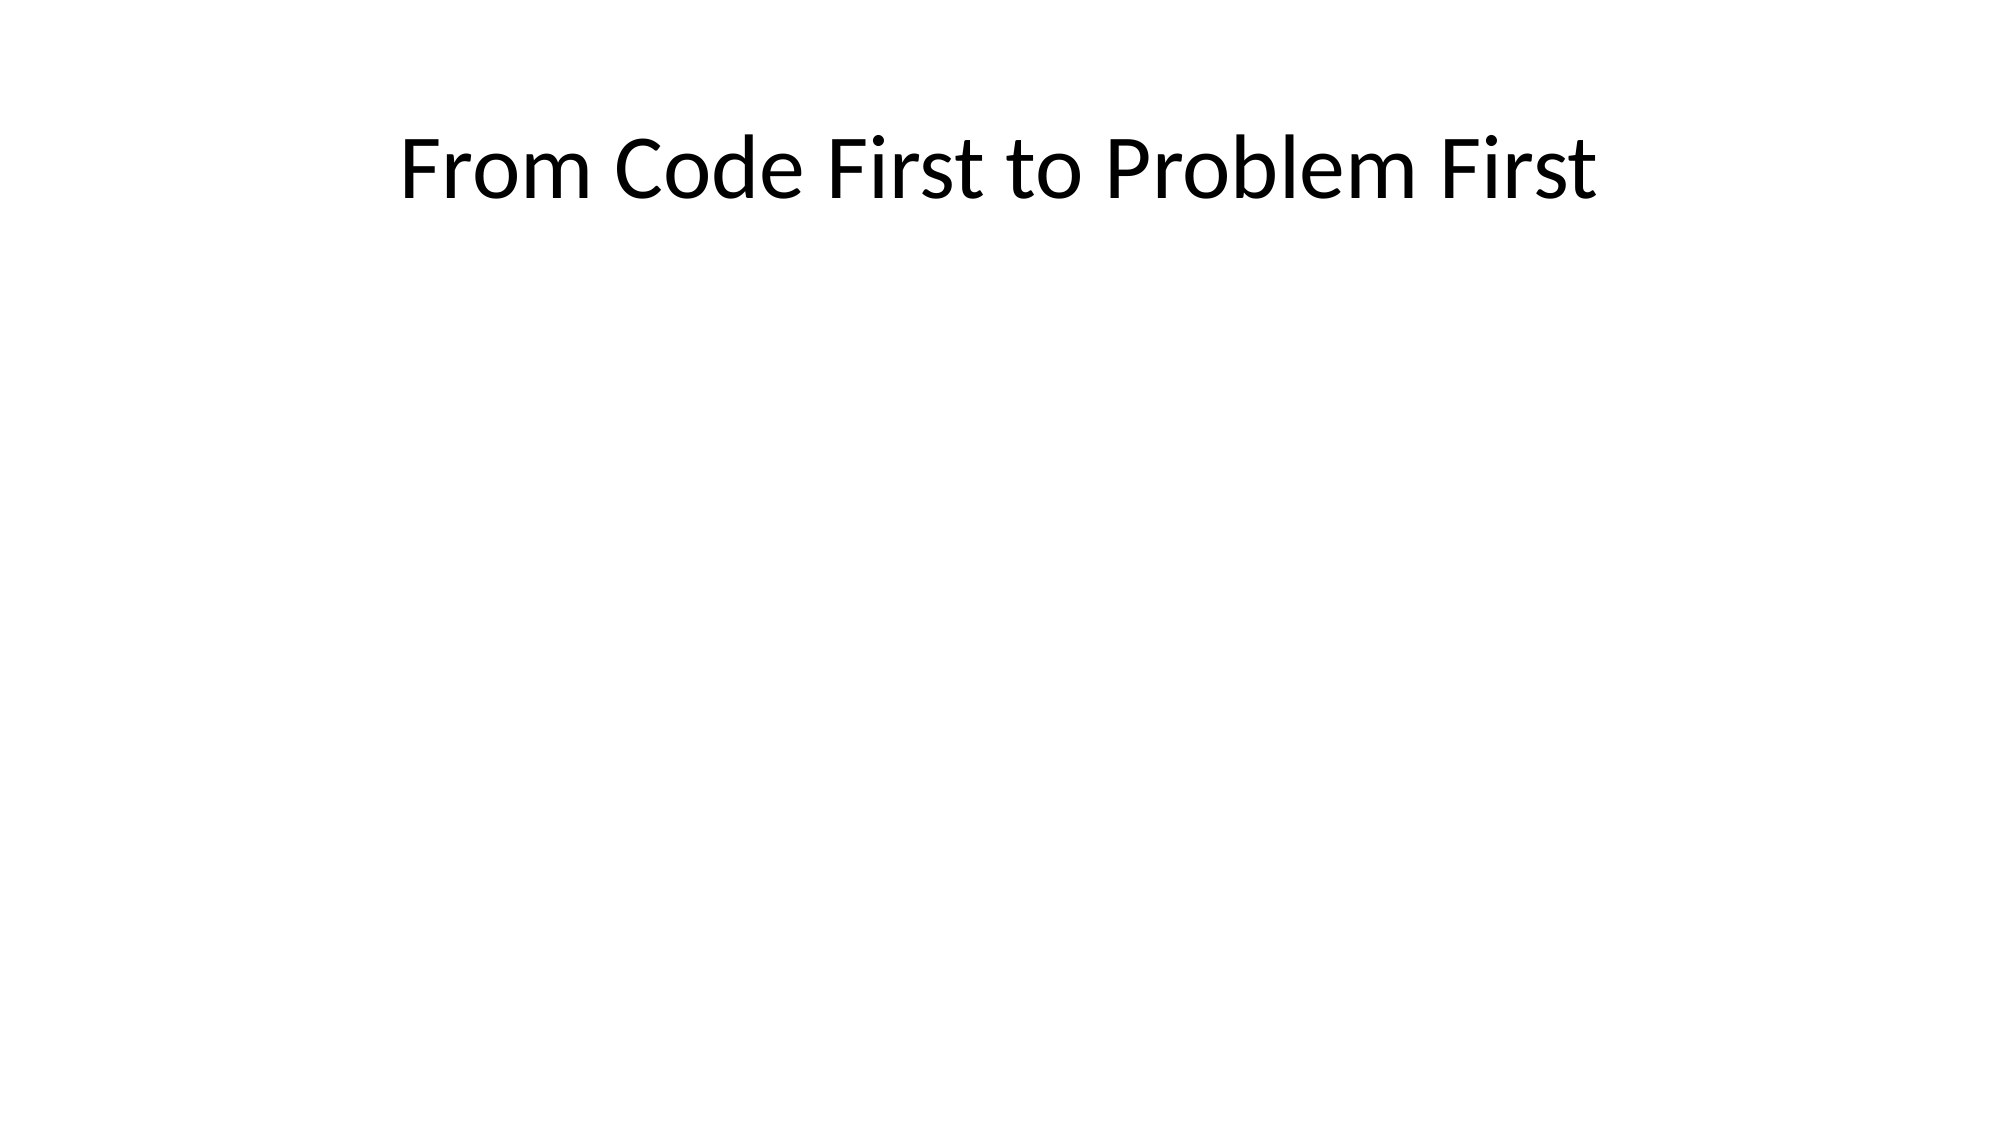

# From Code First to Problem First